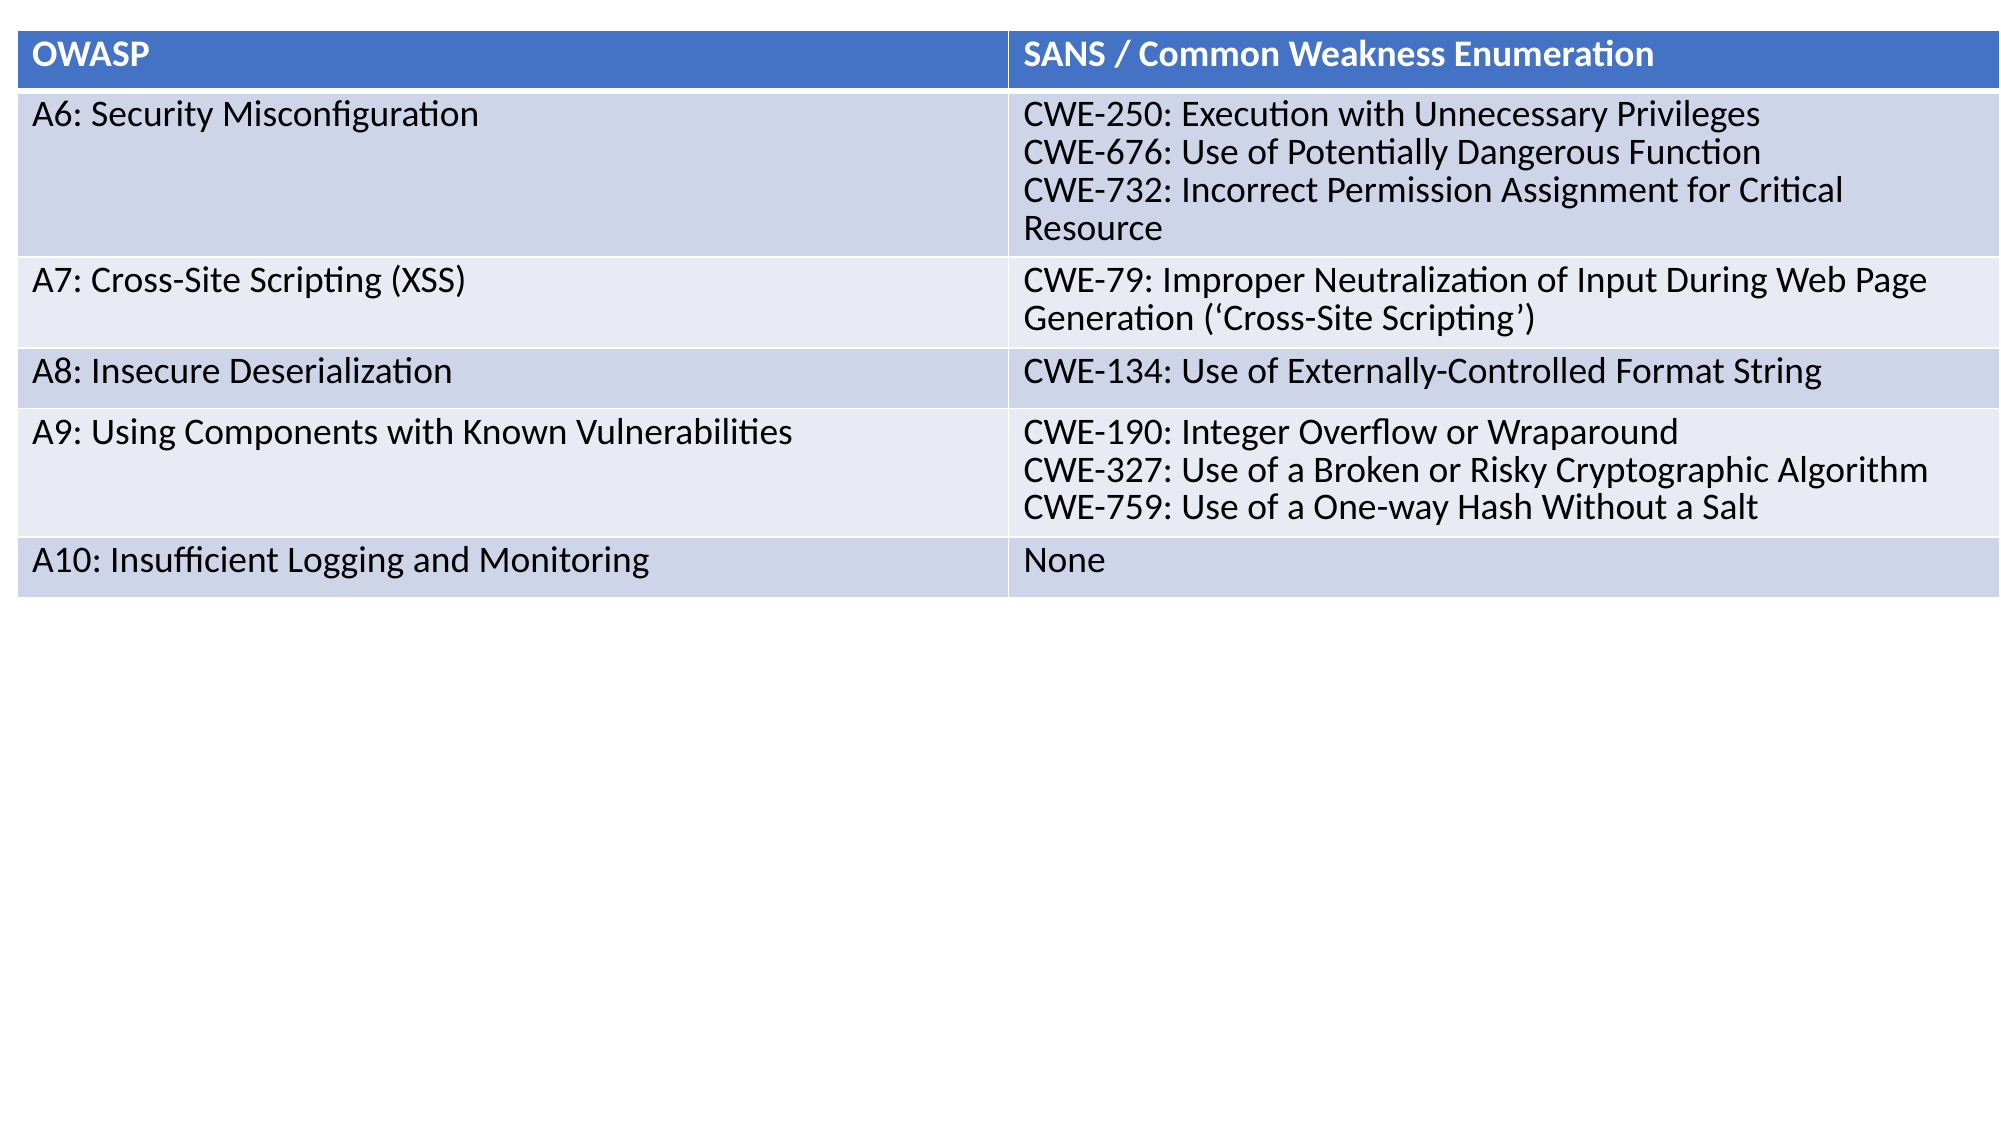

| OWASP | SANS / Common Weakness Enumeration |
| --- | --- |
| A6: Security Misconfiguration | CWE-250: Execution with Unnecessary Privileges CWE-676: Use of Potentially Dangerous Function CWE-732: Incorrect Permission Assignment for Critical Resource |
| A7: Cross-Site Scripting (XSS) | CWE-79: Improper Neutralization of Input During Web Page Generation (‘Cross-Site Scripting’) |
| A8: Insecure Deserialization | CWE-134: Use of Externally-Controlled Format String |
| A9: Using Components with Known Vulnerabilities | CWE-190: Integer Overflow or Wraparound CWE-327: Use of a Broken or Risky Cryptographic Algorithm CWE-759: Use of a One-way Hash Without a Salt |
| A10: Insufficient Logging and Monitoring | None |